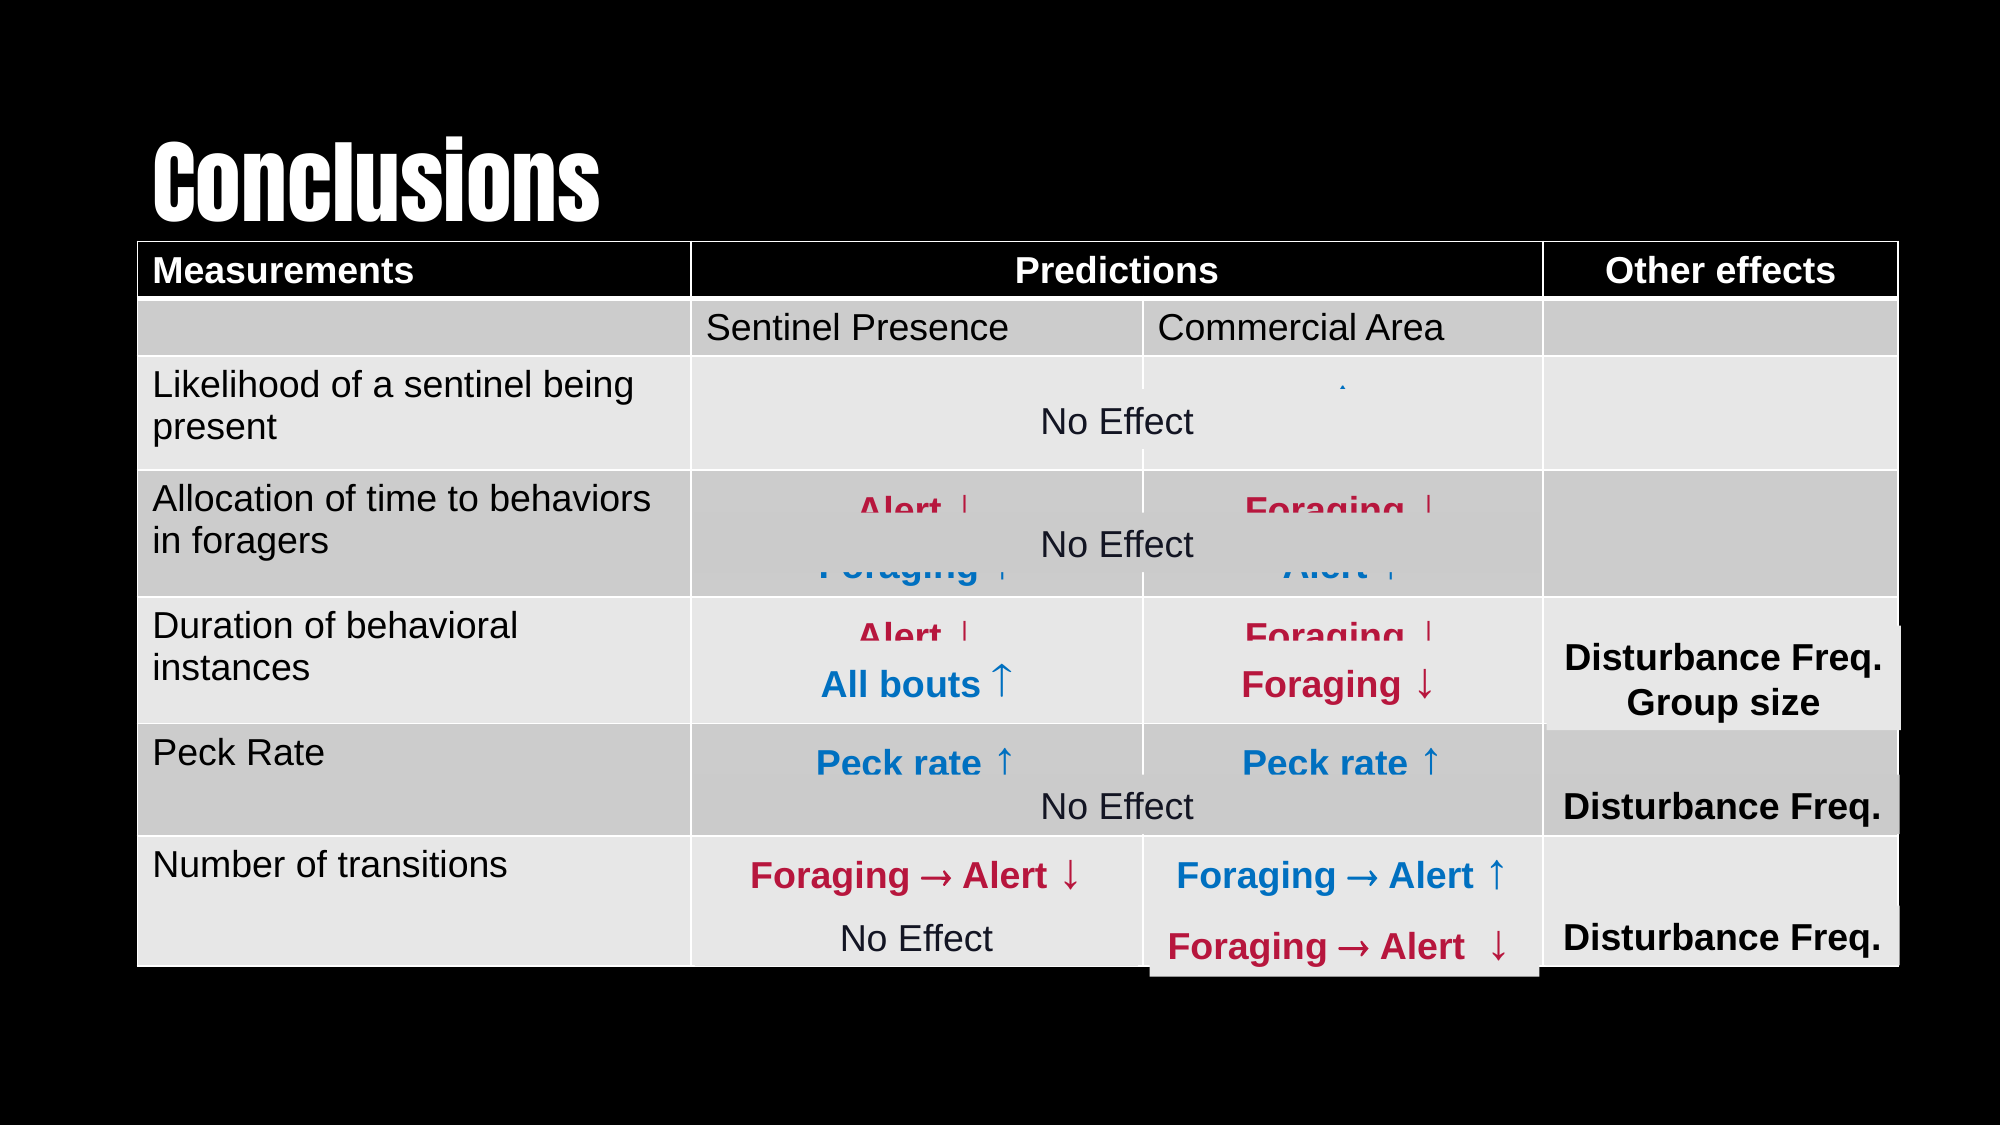

# Conclusions
| Measurements | Predictions |  | Other effects |
| --- | --- | --- | --- |
|  | Sentinel Presence | Commercial Area |  |
| Likelihood of a sentinel being present |  | ↑ |  |
| Allocation of time to behaviors in foragers | Alert ↓ Foraging ↑ | Foraging ↓ Alert ↑ |  |
| Duration of behavioral instances | Alert ↓ Foraging ↑ | Foraging ↓ Alert ↑ |  |
| Peck Rate | Peck rate ↑ | Peck rate ↑ |  |
| Number of transitions | Foraging → Alert ↓ Alert → Foraging ↑ | Foraging → Alert ↑ Alert → Foraging ↓ |  |
No Effect
No Effect
All bouts ↑
Disturbance Freq.
Group size
Foraging ↓
No Effect
Disturbance Freq.
Disturbance Freq.
No Effect
Foraging → Alert  ↓